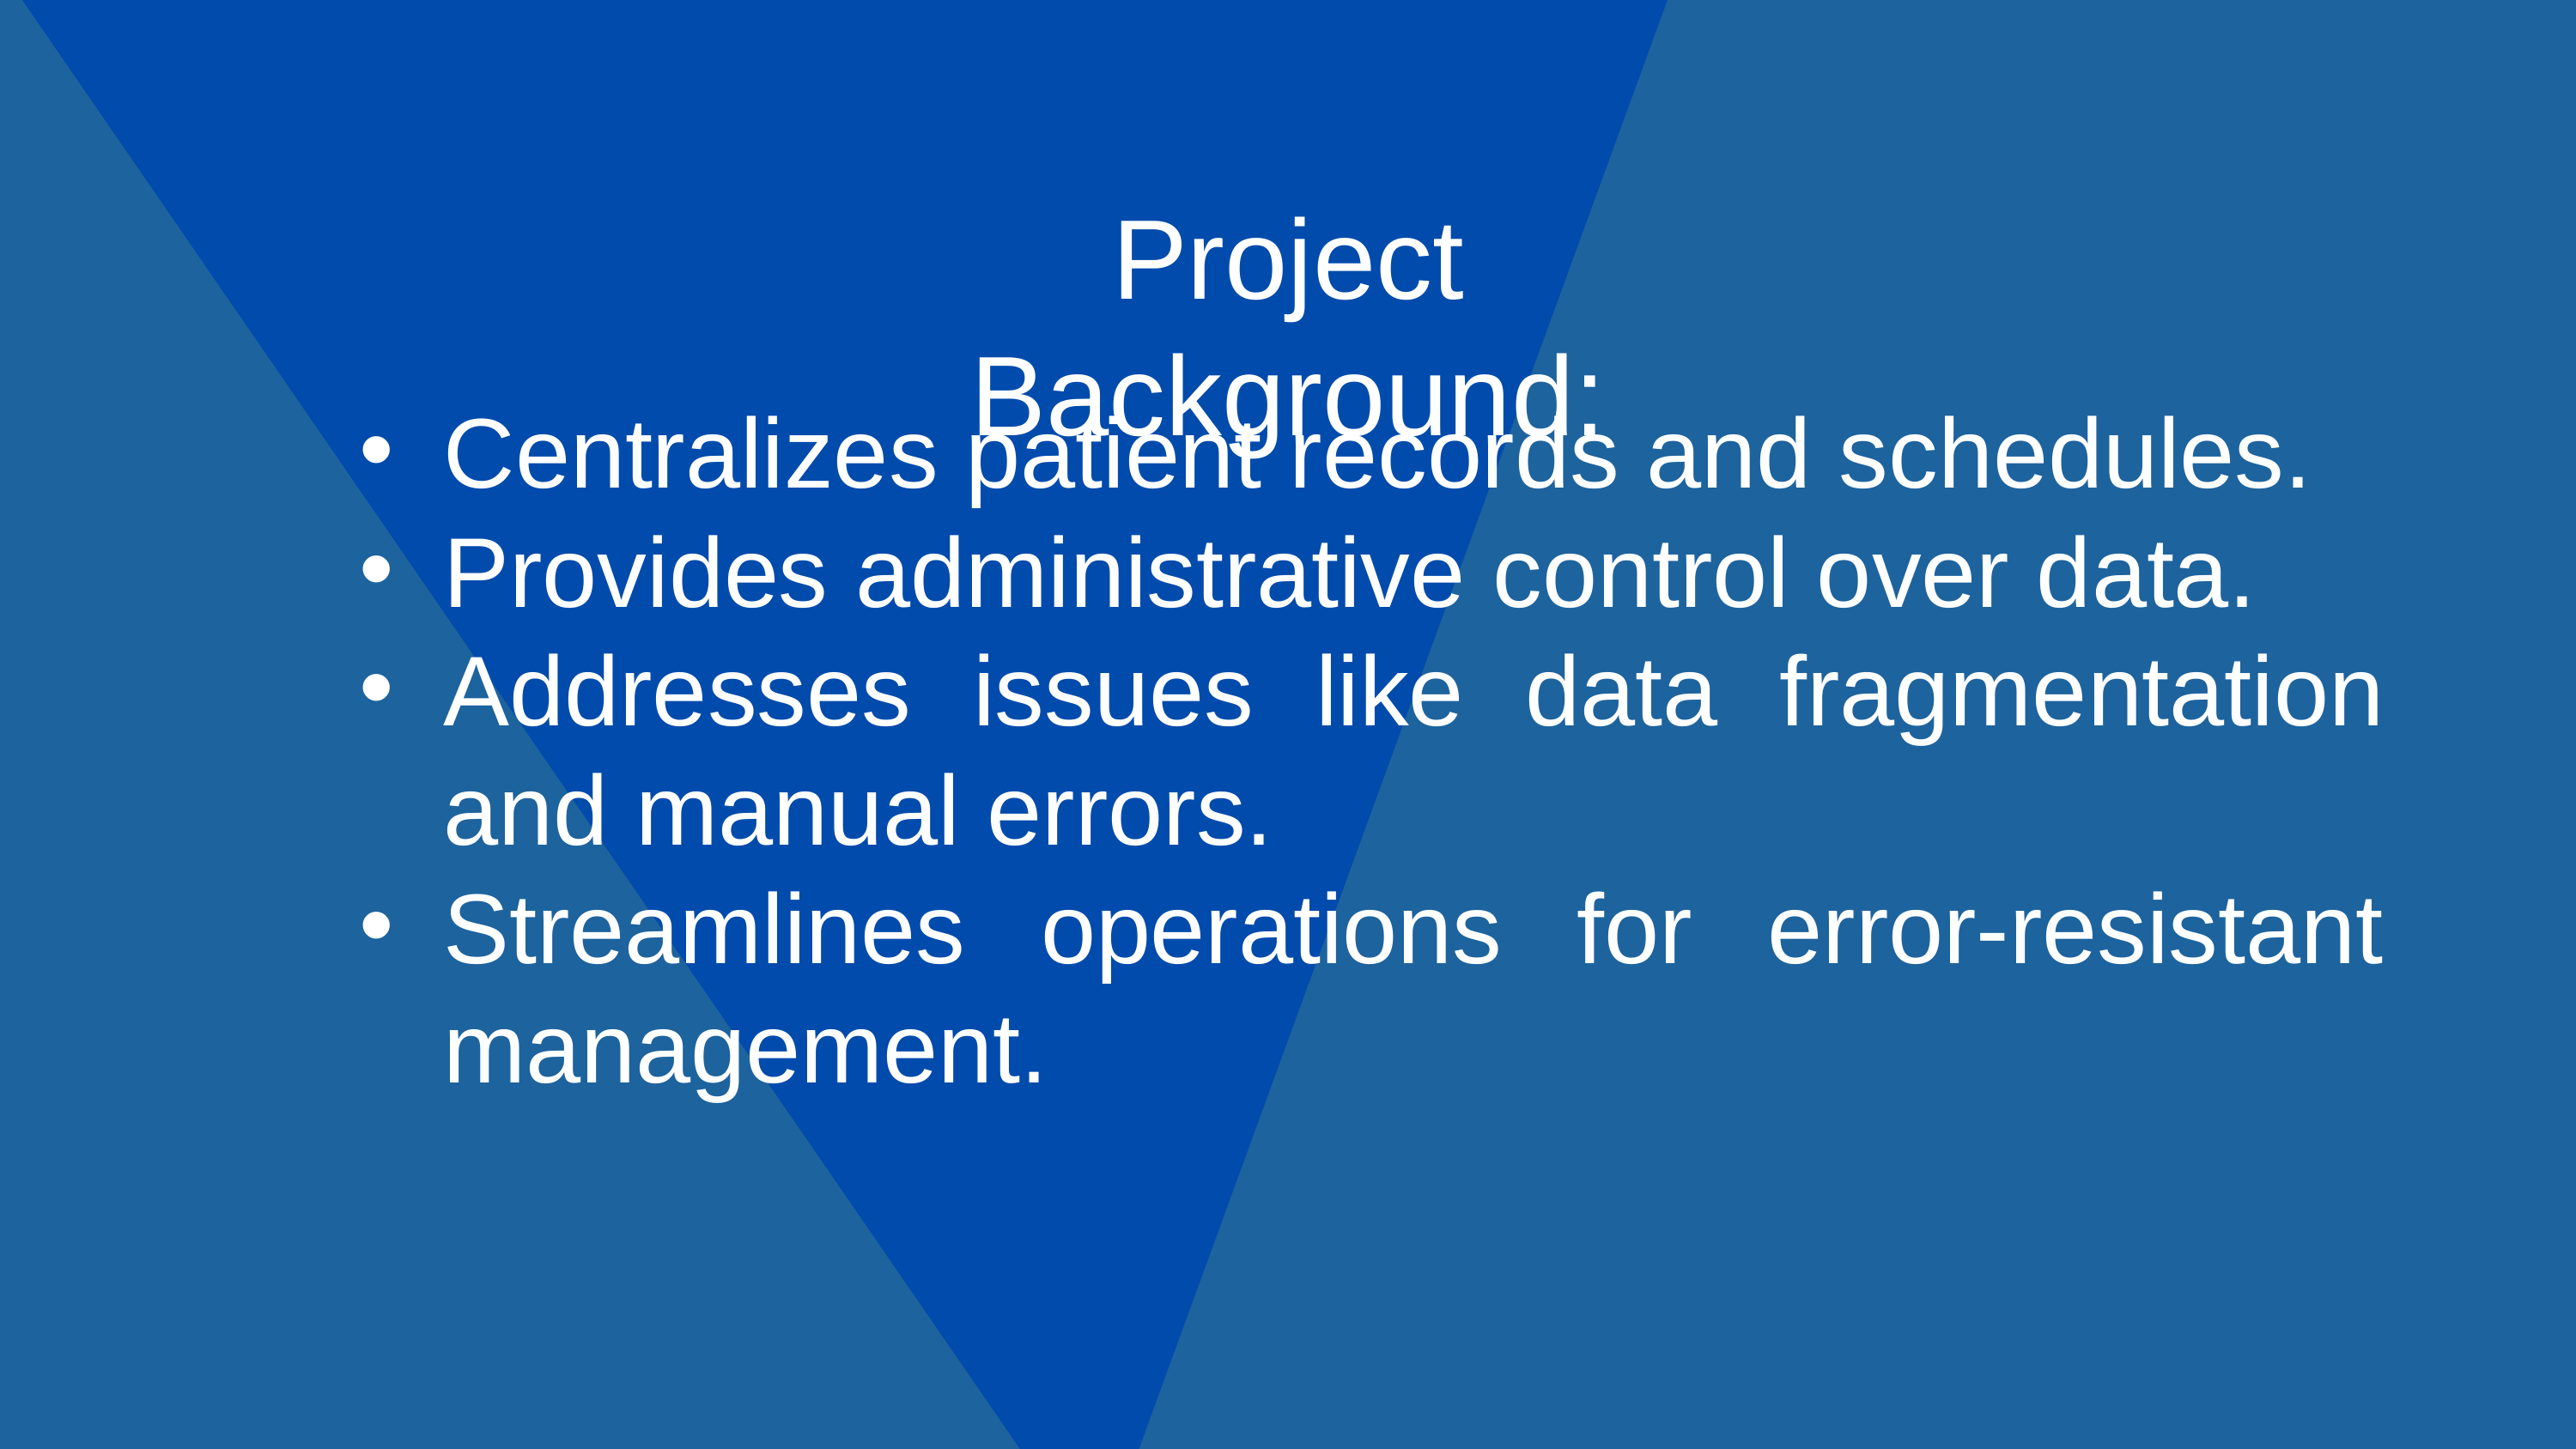

Project Background:
Centralizes patient records and schedules.
Provides administrative control over data.
Addresses issues like data fragmentation and manual errors.
Streamlines operations for error-resistant management.